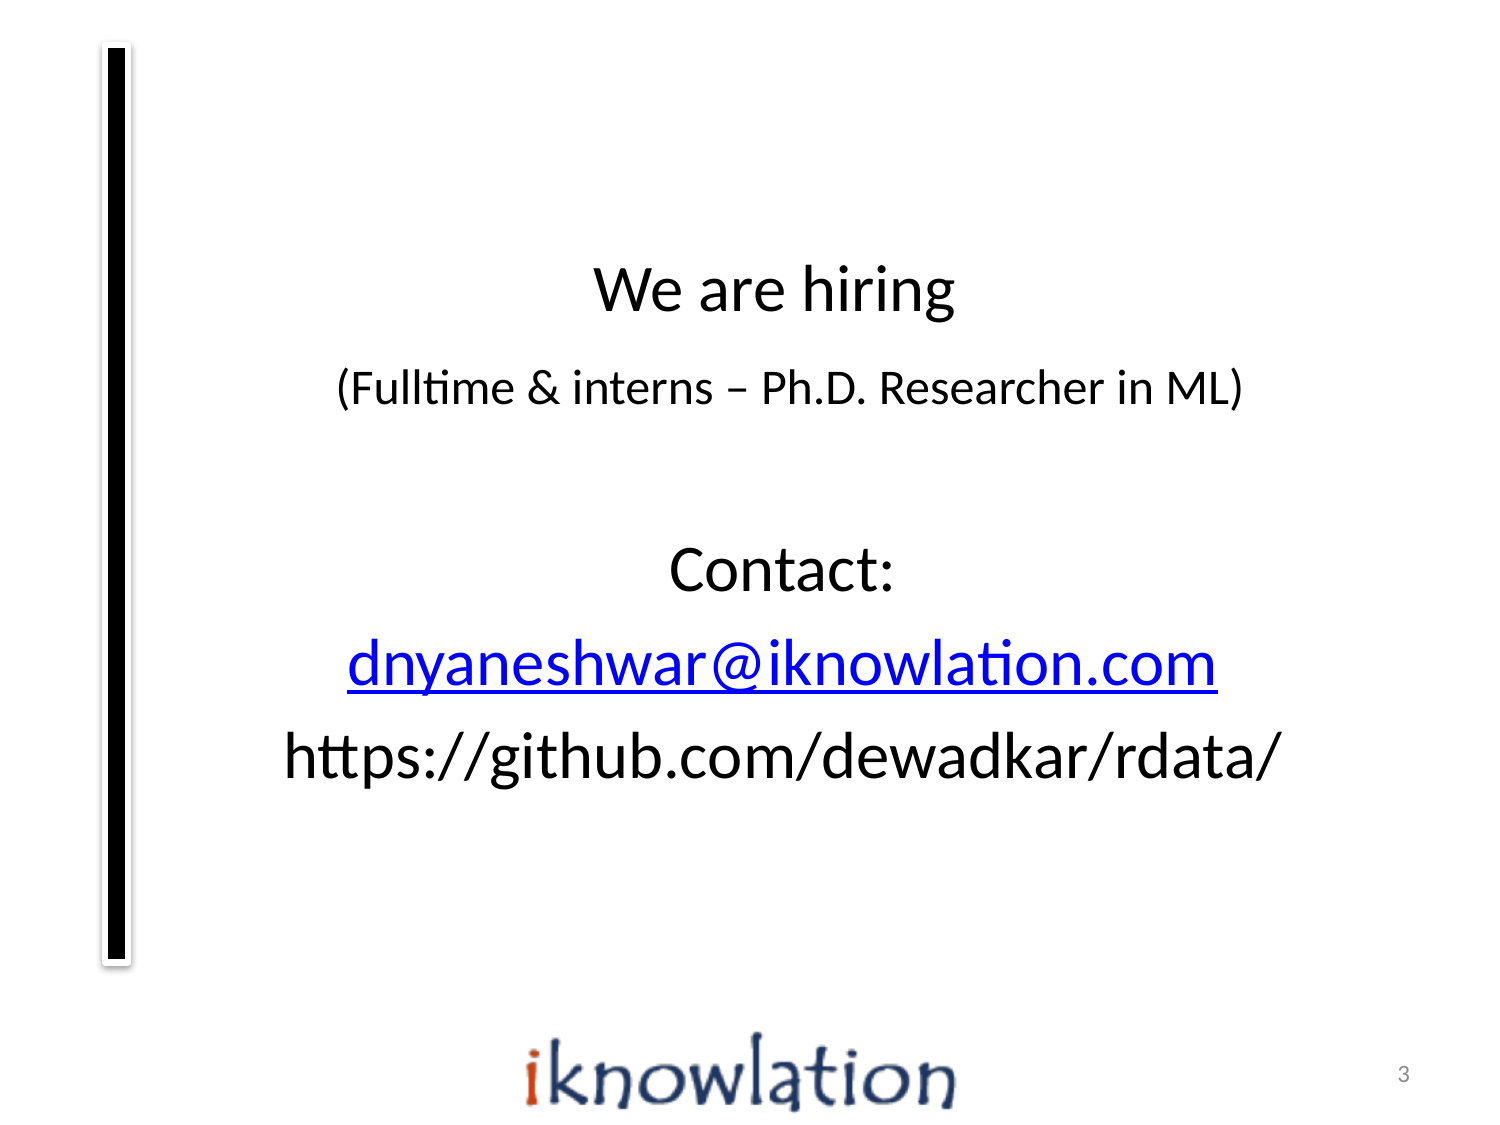

We are hiring
 (Fulltime & interns – Ph.D. Researcher in ML)

Contact:
dnyaneshwar@iknowlation.com
https://github.com/dewadkar/rdata/

3